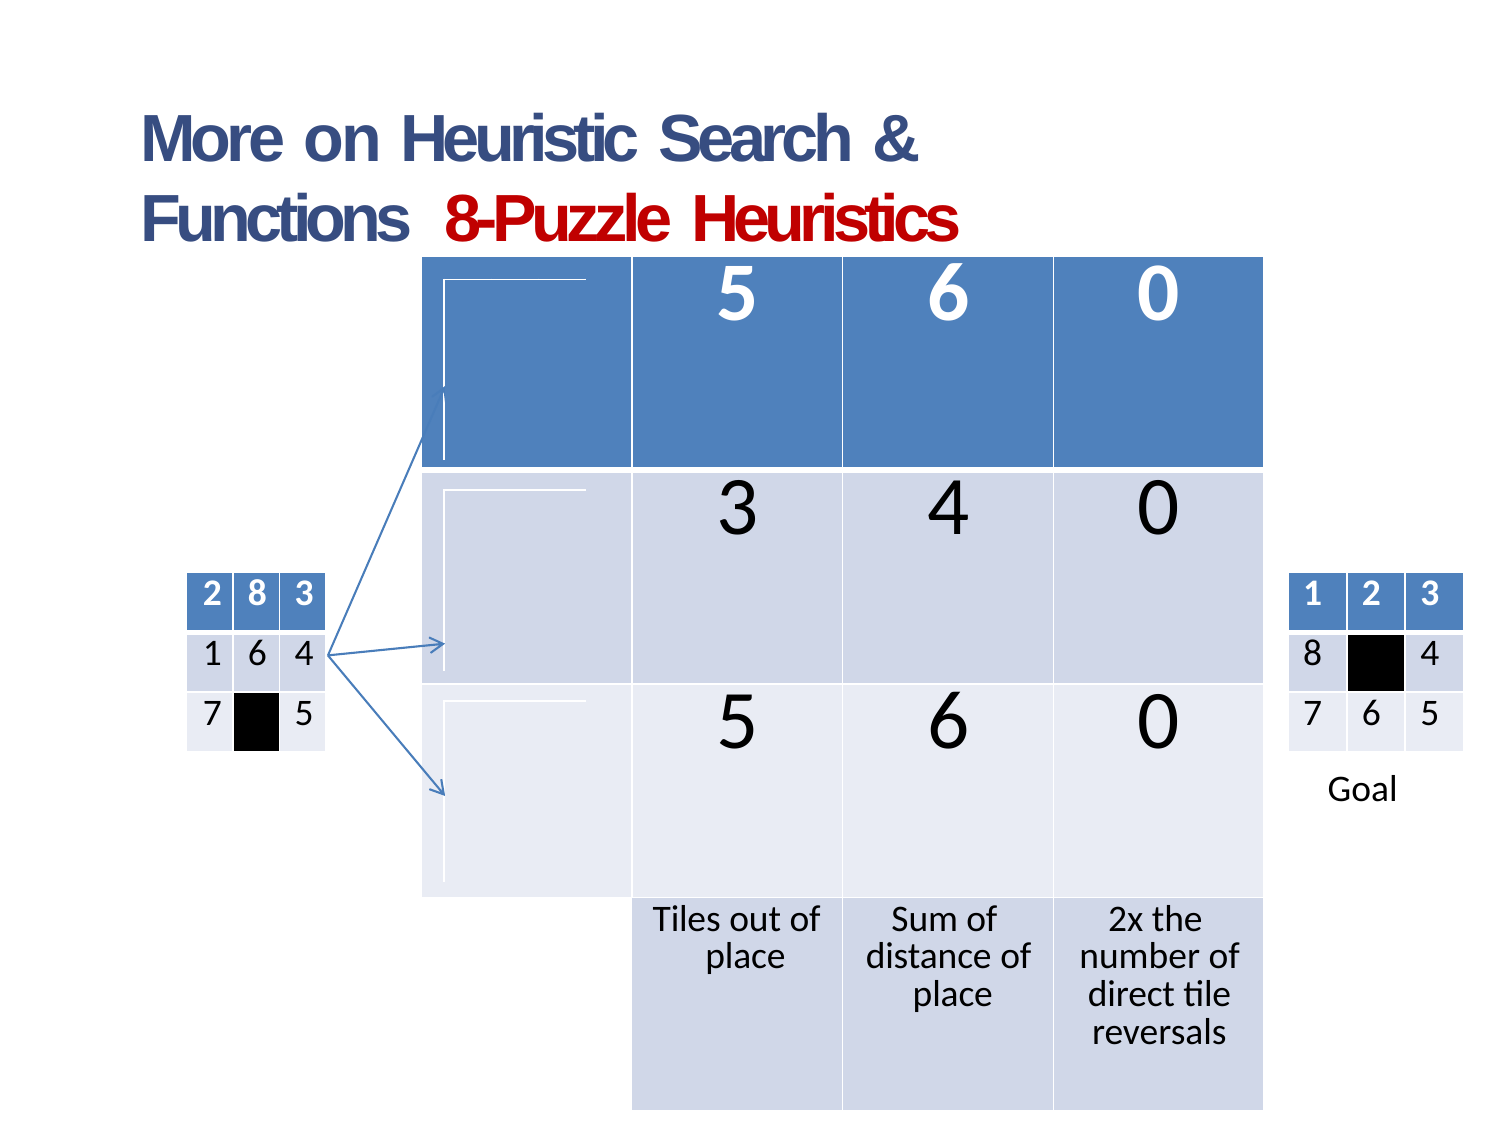

# More on Heuristic Search & Functions  8-Puzzle Heuristics
|  | 5 | 6 | 0 |
| --- | --- | --- | --- |
|  | 3 | 4 | 0 |
|  | 5 | 6 | 0 |
|  | Tiles out of place | Sum of distance of place | 2x the number of direct tile reversals |
| 2 | 8 | 3 |
| --- | --- | --- |
| 1 | 6 | 4 |
|  | 7 | 5 |
|  |  |  |
| --- | --- | --- |
|  |  |  |
|  |  |  |

| 2 | 8 | 3 |
| --- | --- | --- |
| 1 |  | 4 |
| 7 | 6 | 5 |
|  |  |  |
| --- | --- | --- |
|  |  |  |
|  |  |  |
| 2 | 8 | 3 |
| --- | --- | --- |
| 1 | 6 | 4 |
| 7 |  | 5 |
| 1 | 2 | 3 |
| --- | --- | --- |
| 8 |  | 4 |
| 7 | 6 | 5 |
| 2 | 8 | 3 |
| --- | --- | --- |
| 1 | 6 | 4 |
| 7 | 5 |  |
|  |  |  |
| --- | --- | --- |
|  |  |  |
|  |  |  |
Goal